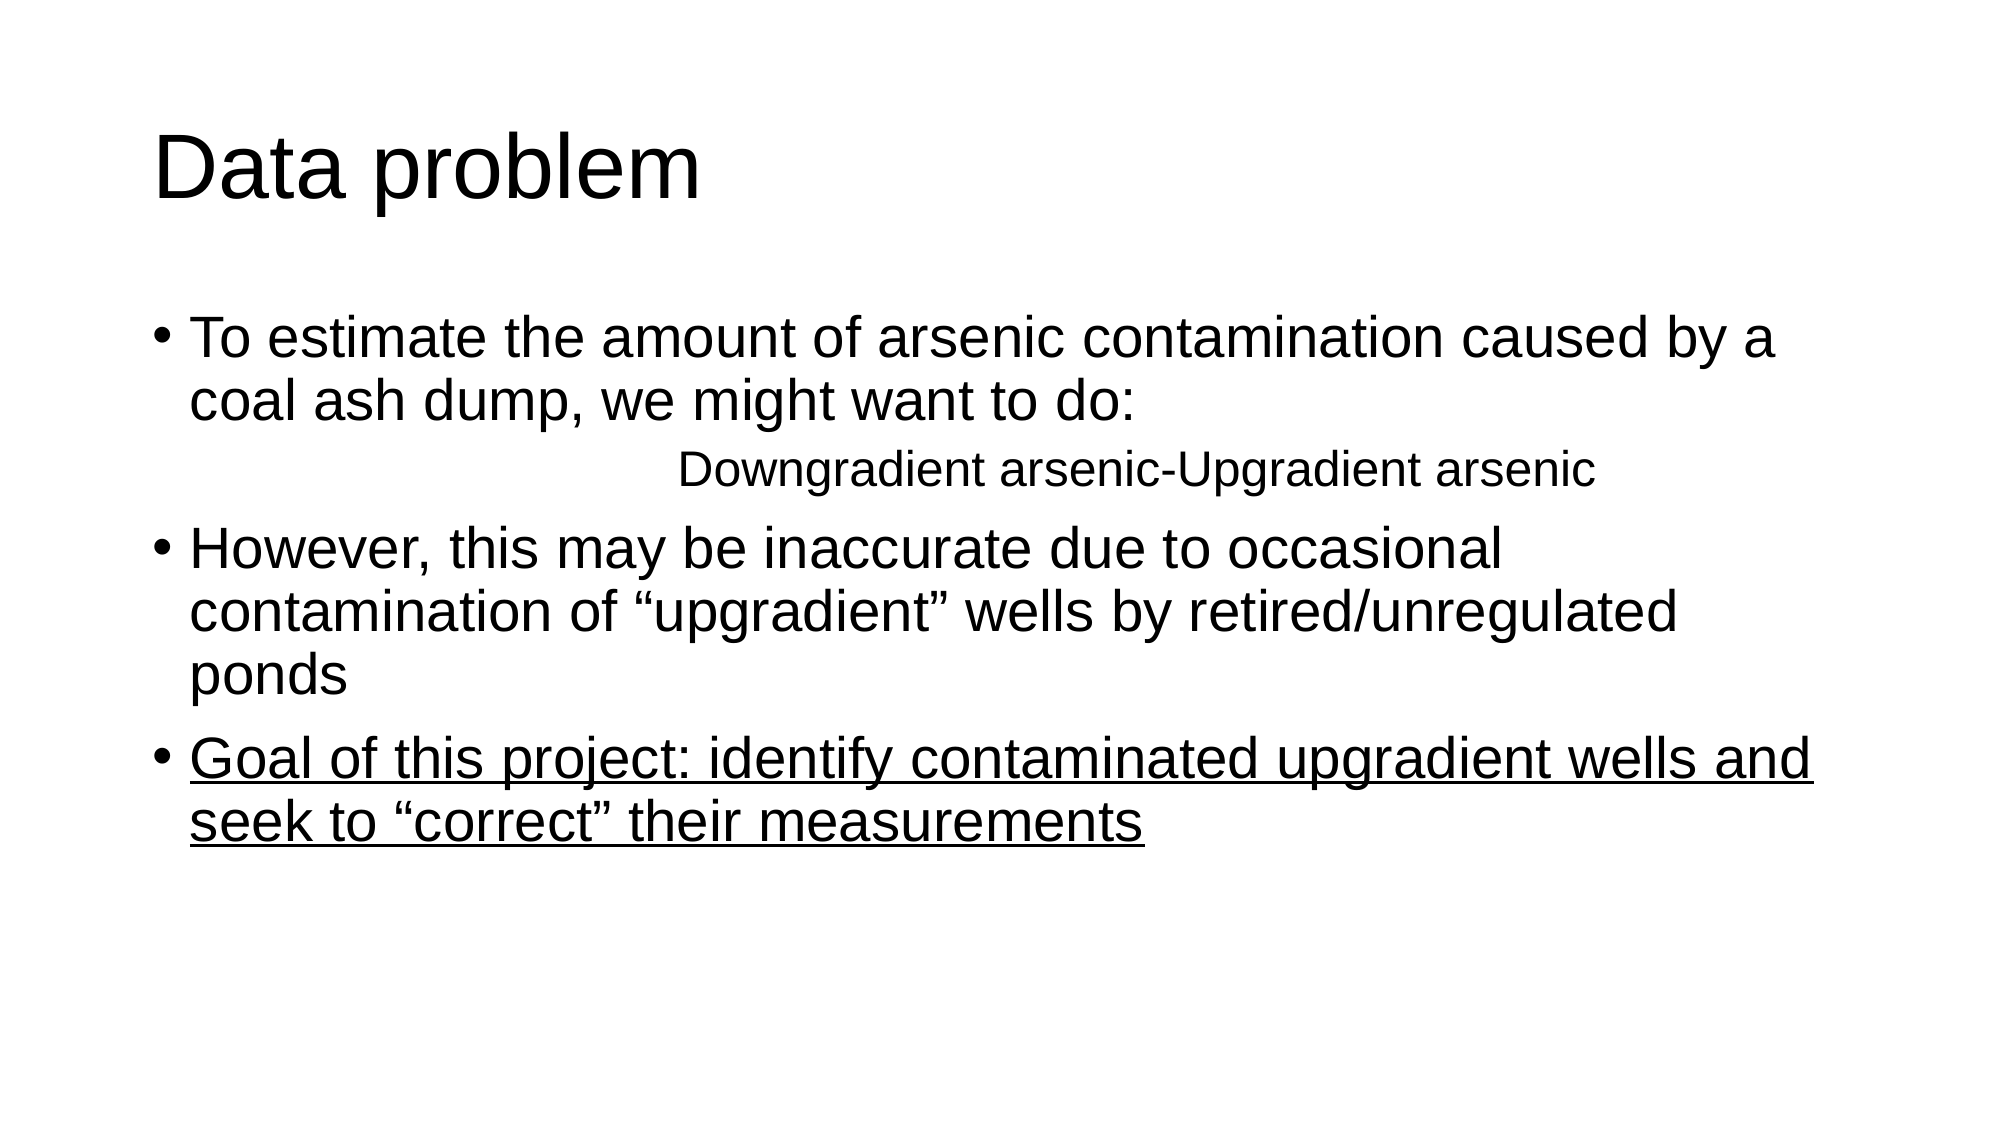

# Data problem
To estimate the amount of arsenic contamination caused by a coal ash dump, we might want to do:
			Downgradient arsenic-Upgradient arsenic
However, this may be inaccurate due to occasional contamination of “upgradient” wells by retired/unregulated ponds
Goal of this project: identify contaminated upgradient wells and seek to “correct” their measurements